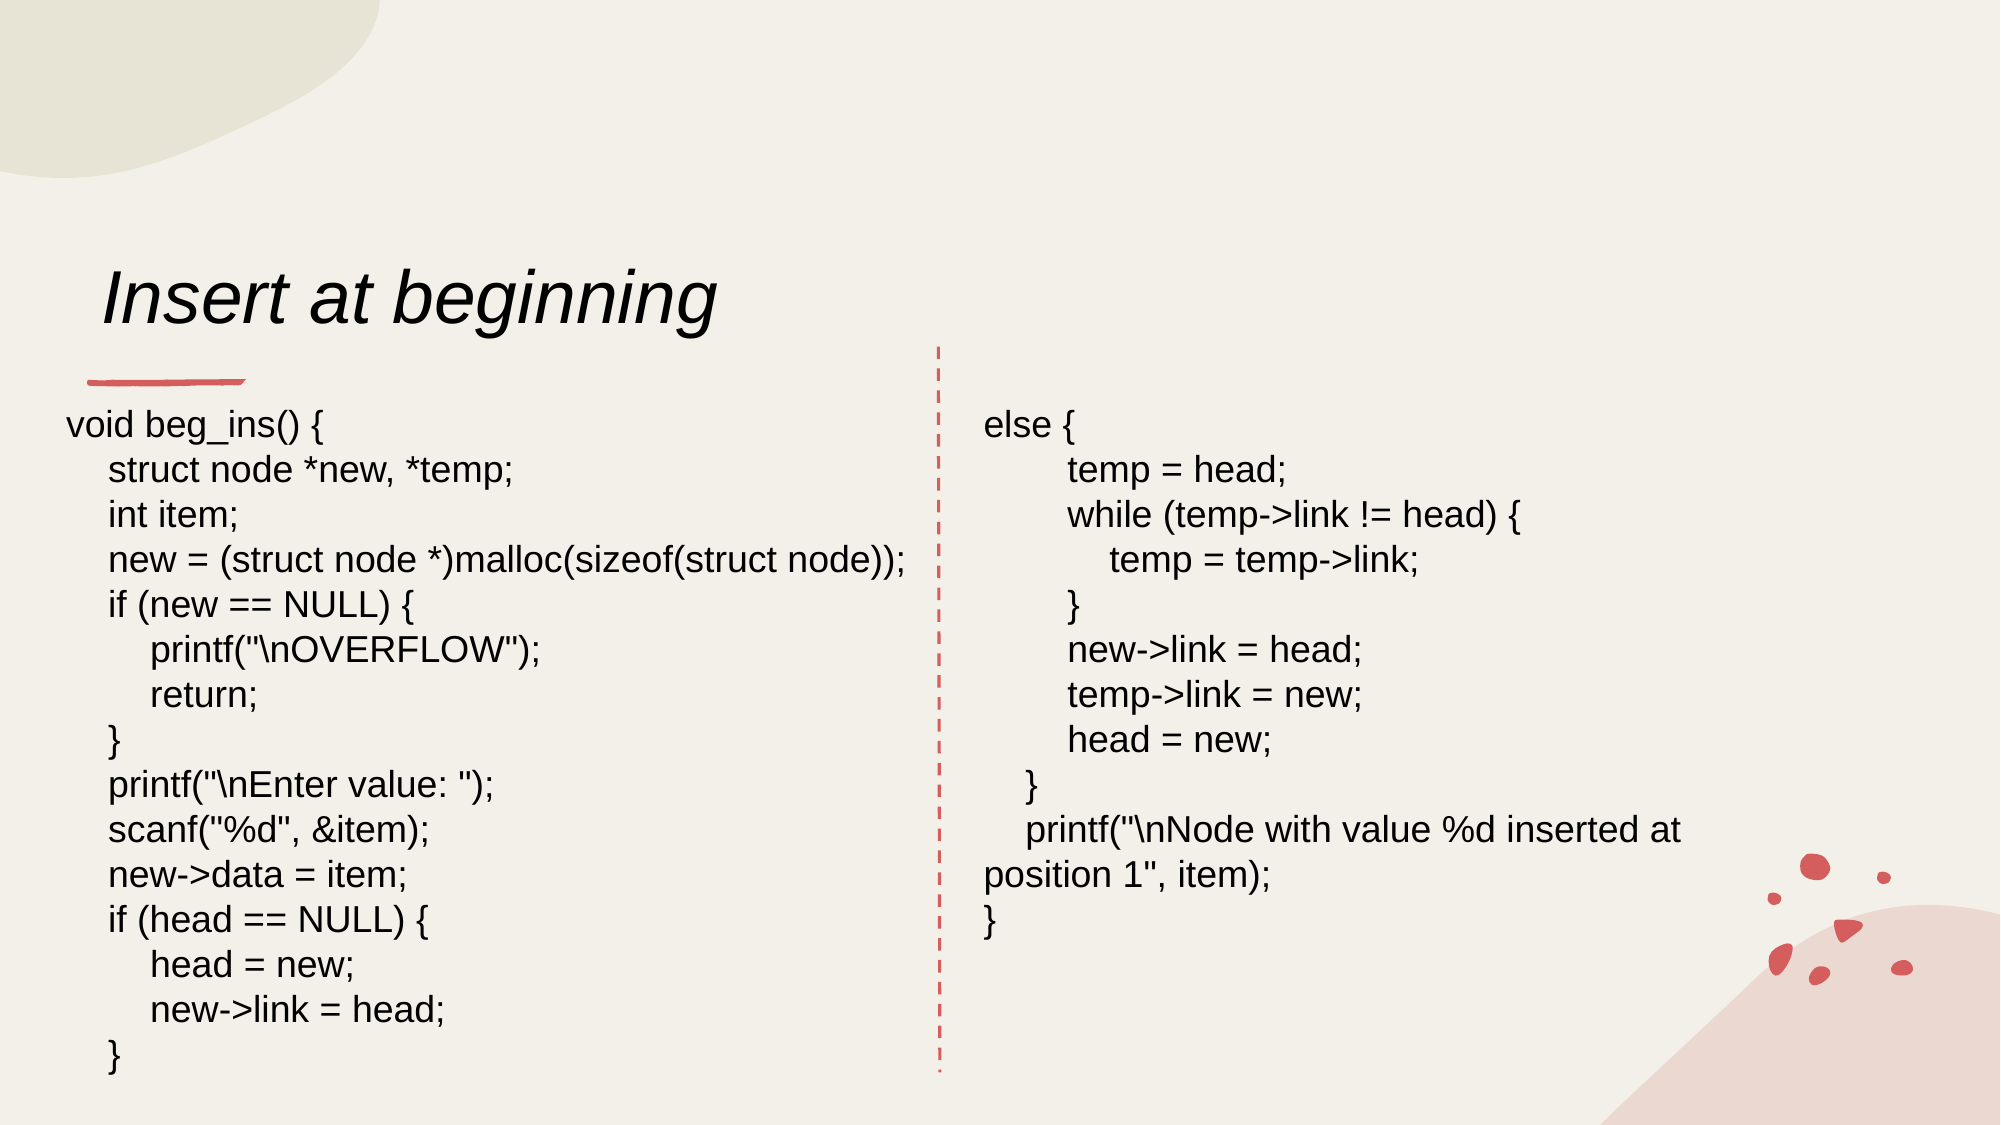

# Insert at beginning
void beg_ins() {
    struct node *new, *temp;
    int item;
    new = (struct node *)malloc(sizeof(struct node));
    if (new == NULL) {
        printf("\nOVERFLOW");
        return;
    }
    printf("\nEnter value: ");
    scanf("%d", &item);
    new->data = item;
    if (head == NULL) {
        head = new;
        new->link = head;
    }
else {
        temp = head;
        while (temp->link != head) {
            temp = temp->link;
        }
        new->link = head;
        temp->link = new;
        head = new;
    }
    printf("\nNode with value %d inserted at position 1", item);
}